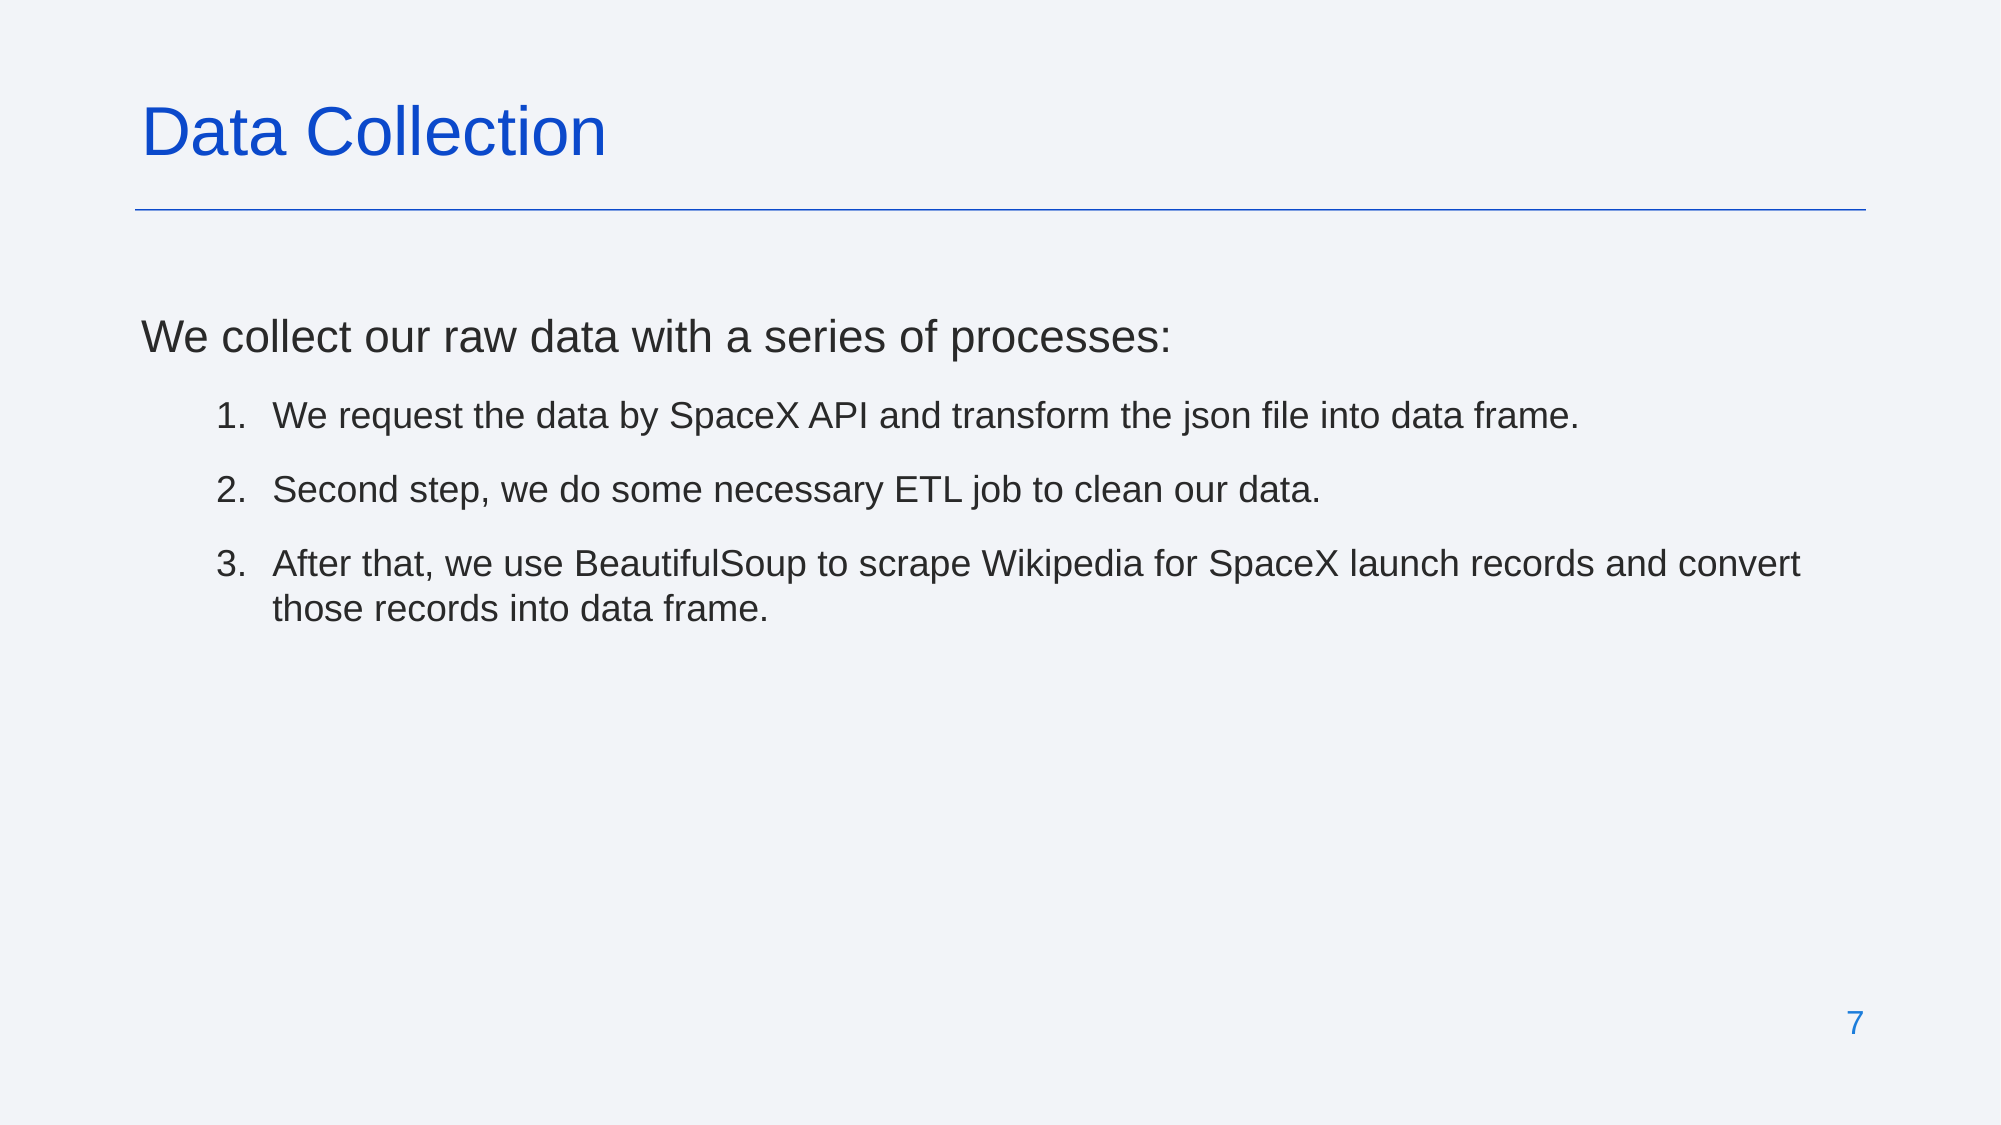

Data Collection
We collect our raw data with a series of processes:
We request the data by SpaceX API and transform the json file into data frame.
Second step, we do some necessary ETL job to clean our data.
After that, we use BeautifulSoup to scrape Wikipedia for SpaceX launch records and convert those records into data frame.

7